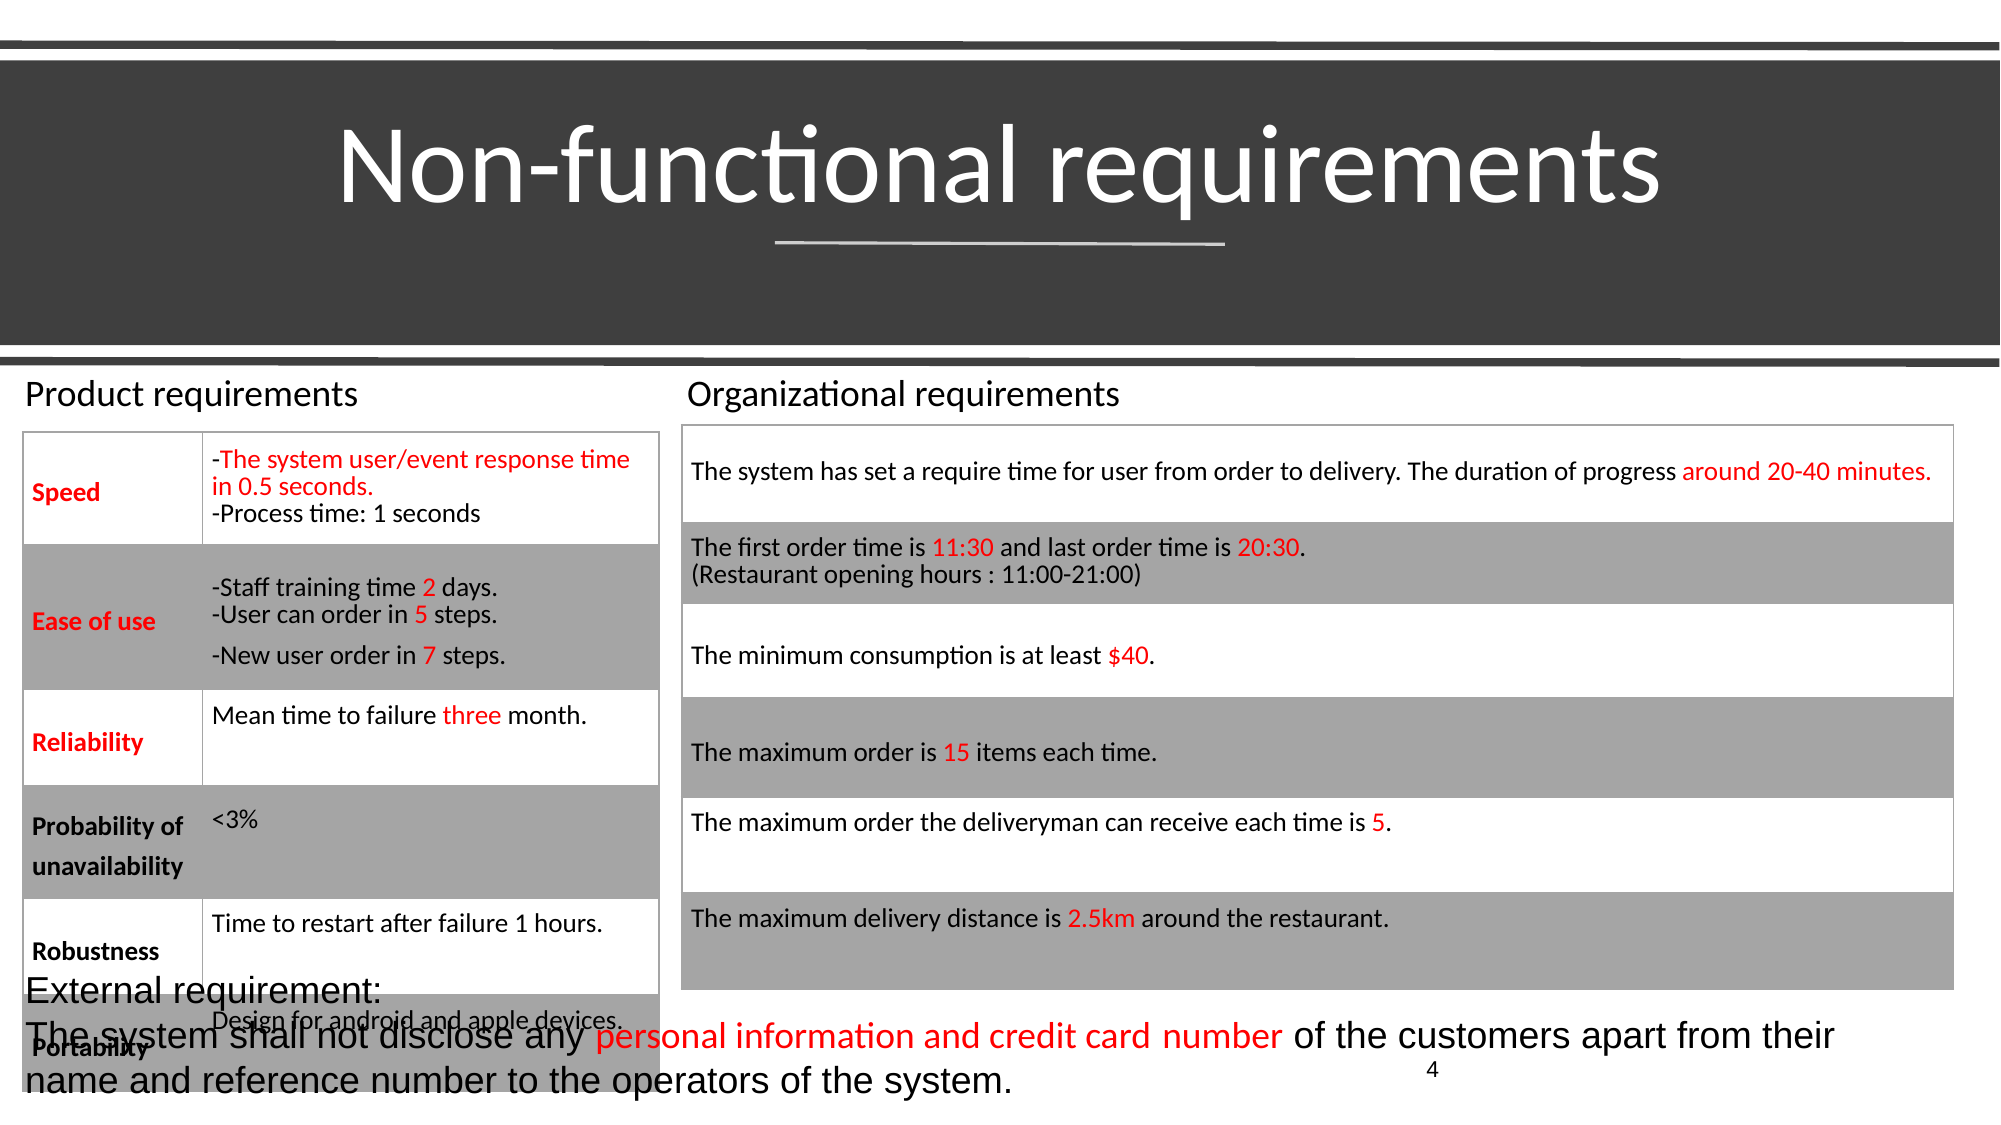

Non-functional requirements

Product requirements
Organizational requirements
| The system has set a require time for user from order to delivery. The duration of progress around 20-40 minutes. |
| --- |
| The first order time is 11:30 and last order time is 20:30.  (Restaurant opening hours : 11:00-21:00) |
| The minimum consumption is at least $40. |
| The maximum order is 15 items each time. |
| The maximum order the deliveryman can receive each time is 5. |
| The maximum delivery distance is 2.5km around the restaurant. |
| Speed | -The system user/event response time in 0.5 seconds. -Process time: 1 seconds |
| --- | --- |
| Ease of use | -Staff training time 2 days. -User can order in 5 steps. -New user order in 7 steps. |
| Reliability | Mean time to failure three month. |
| Probability of unavailability | <3% |
| Robustness | Time to restart after failure 1 hours. |
| Portability | Design for android and apple devices. |
External requirement:
The system shall not disclose any personal information and credit card number of the customers apart from their name and reference number to the operators of the system.

4